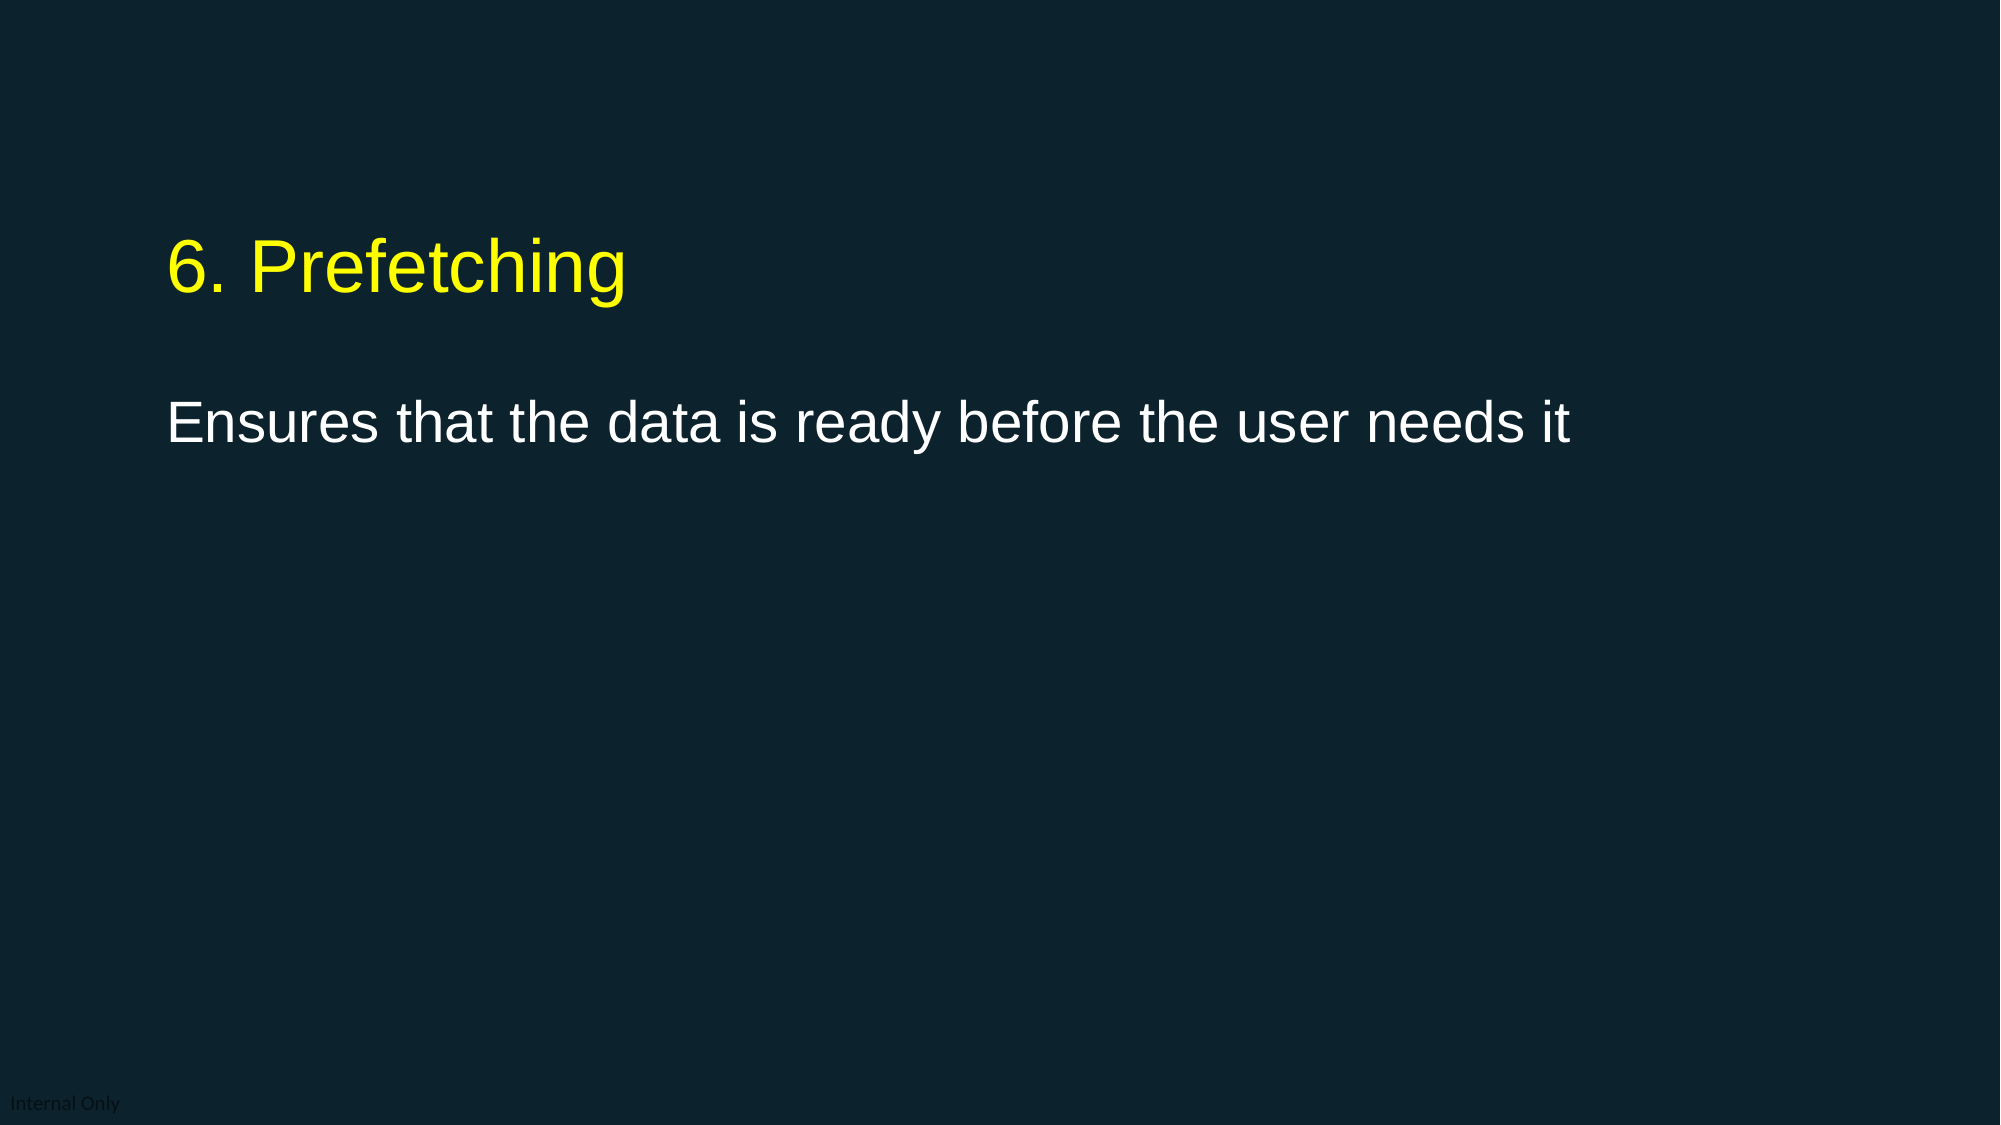

6. Prefetching
Ensures that the data is ready before the user needs it